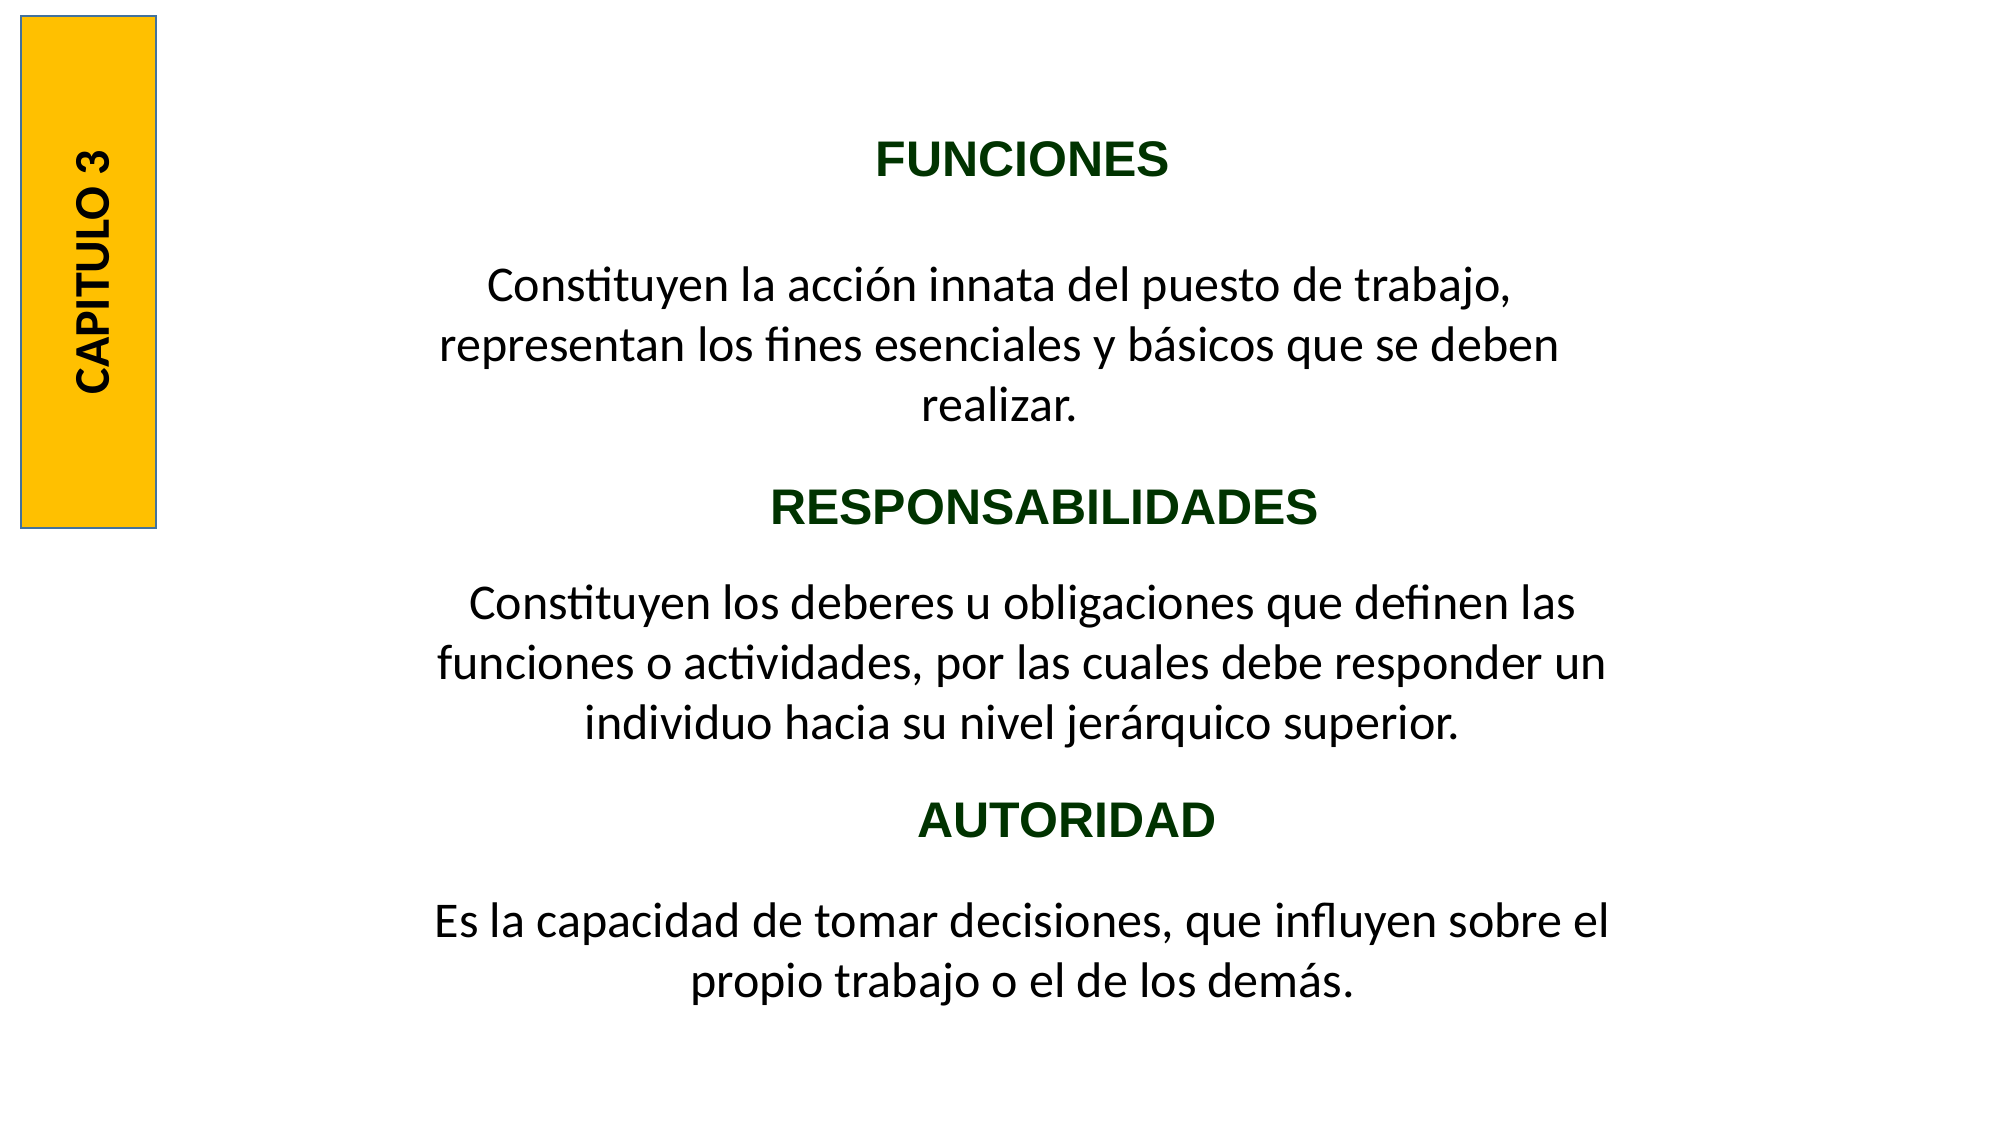

FUNCIONES
CAPITULO 3
Constituyen la acción innata del puesto de trabajo, representan los fines esenciales y básicos que se deben realizar.
RESPONSABILIDADES
Constituyen los deberes u obligaciones que definen las funciones o actividades, por las cuales debe responder un individuo hacia su nivel jerárquico superior.
AUTORIDAD
Es la capacidad de tomar decisiones, que influyen sobre el propio trabajo o el de los demás.